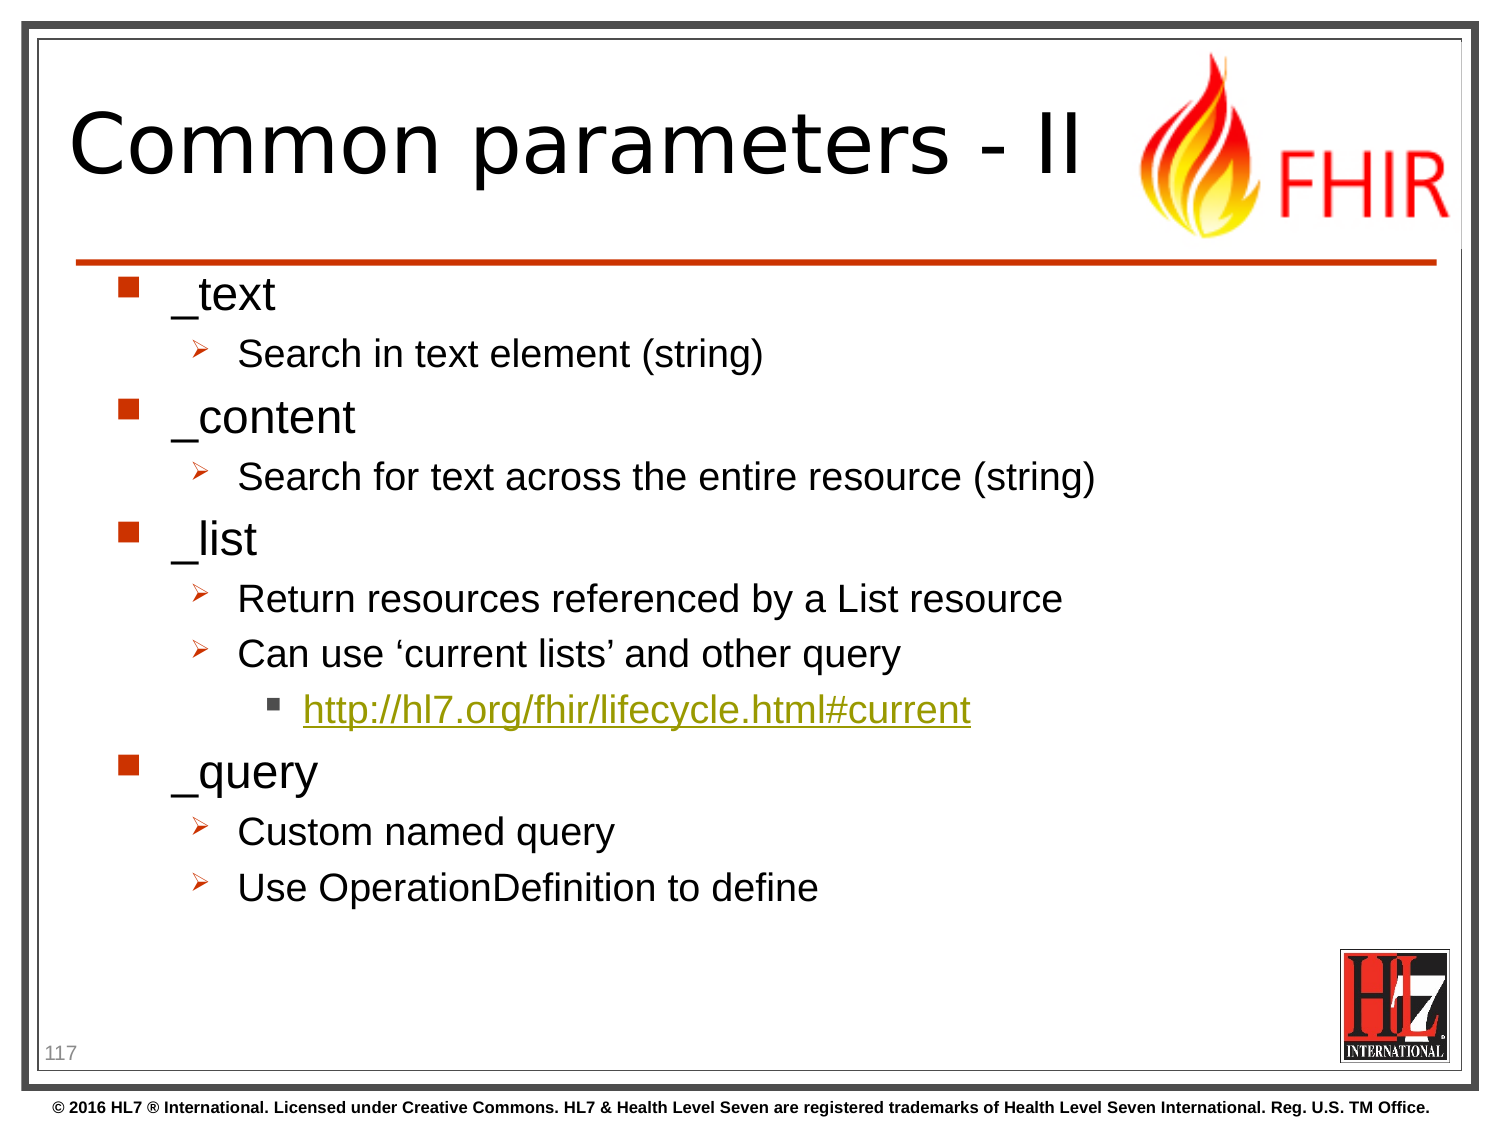

# Common parameters - II
_text
Search in text element (string)
_content
Search for text across the entire resource (string)
_list
Return resources referenced by a List resource
Can use ‘current lists’ and other query
http://hl7.org/fhir/lifecycle.html#current
_query
Custom named query
Use OperationDefinition to define
117